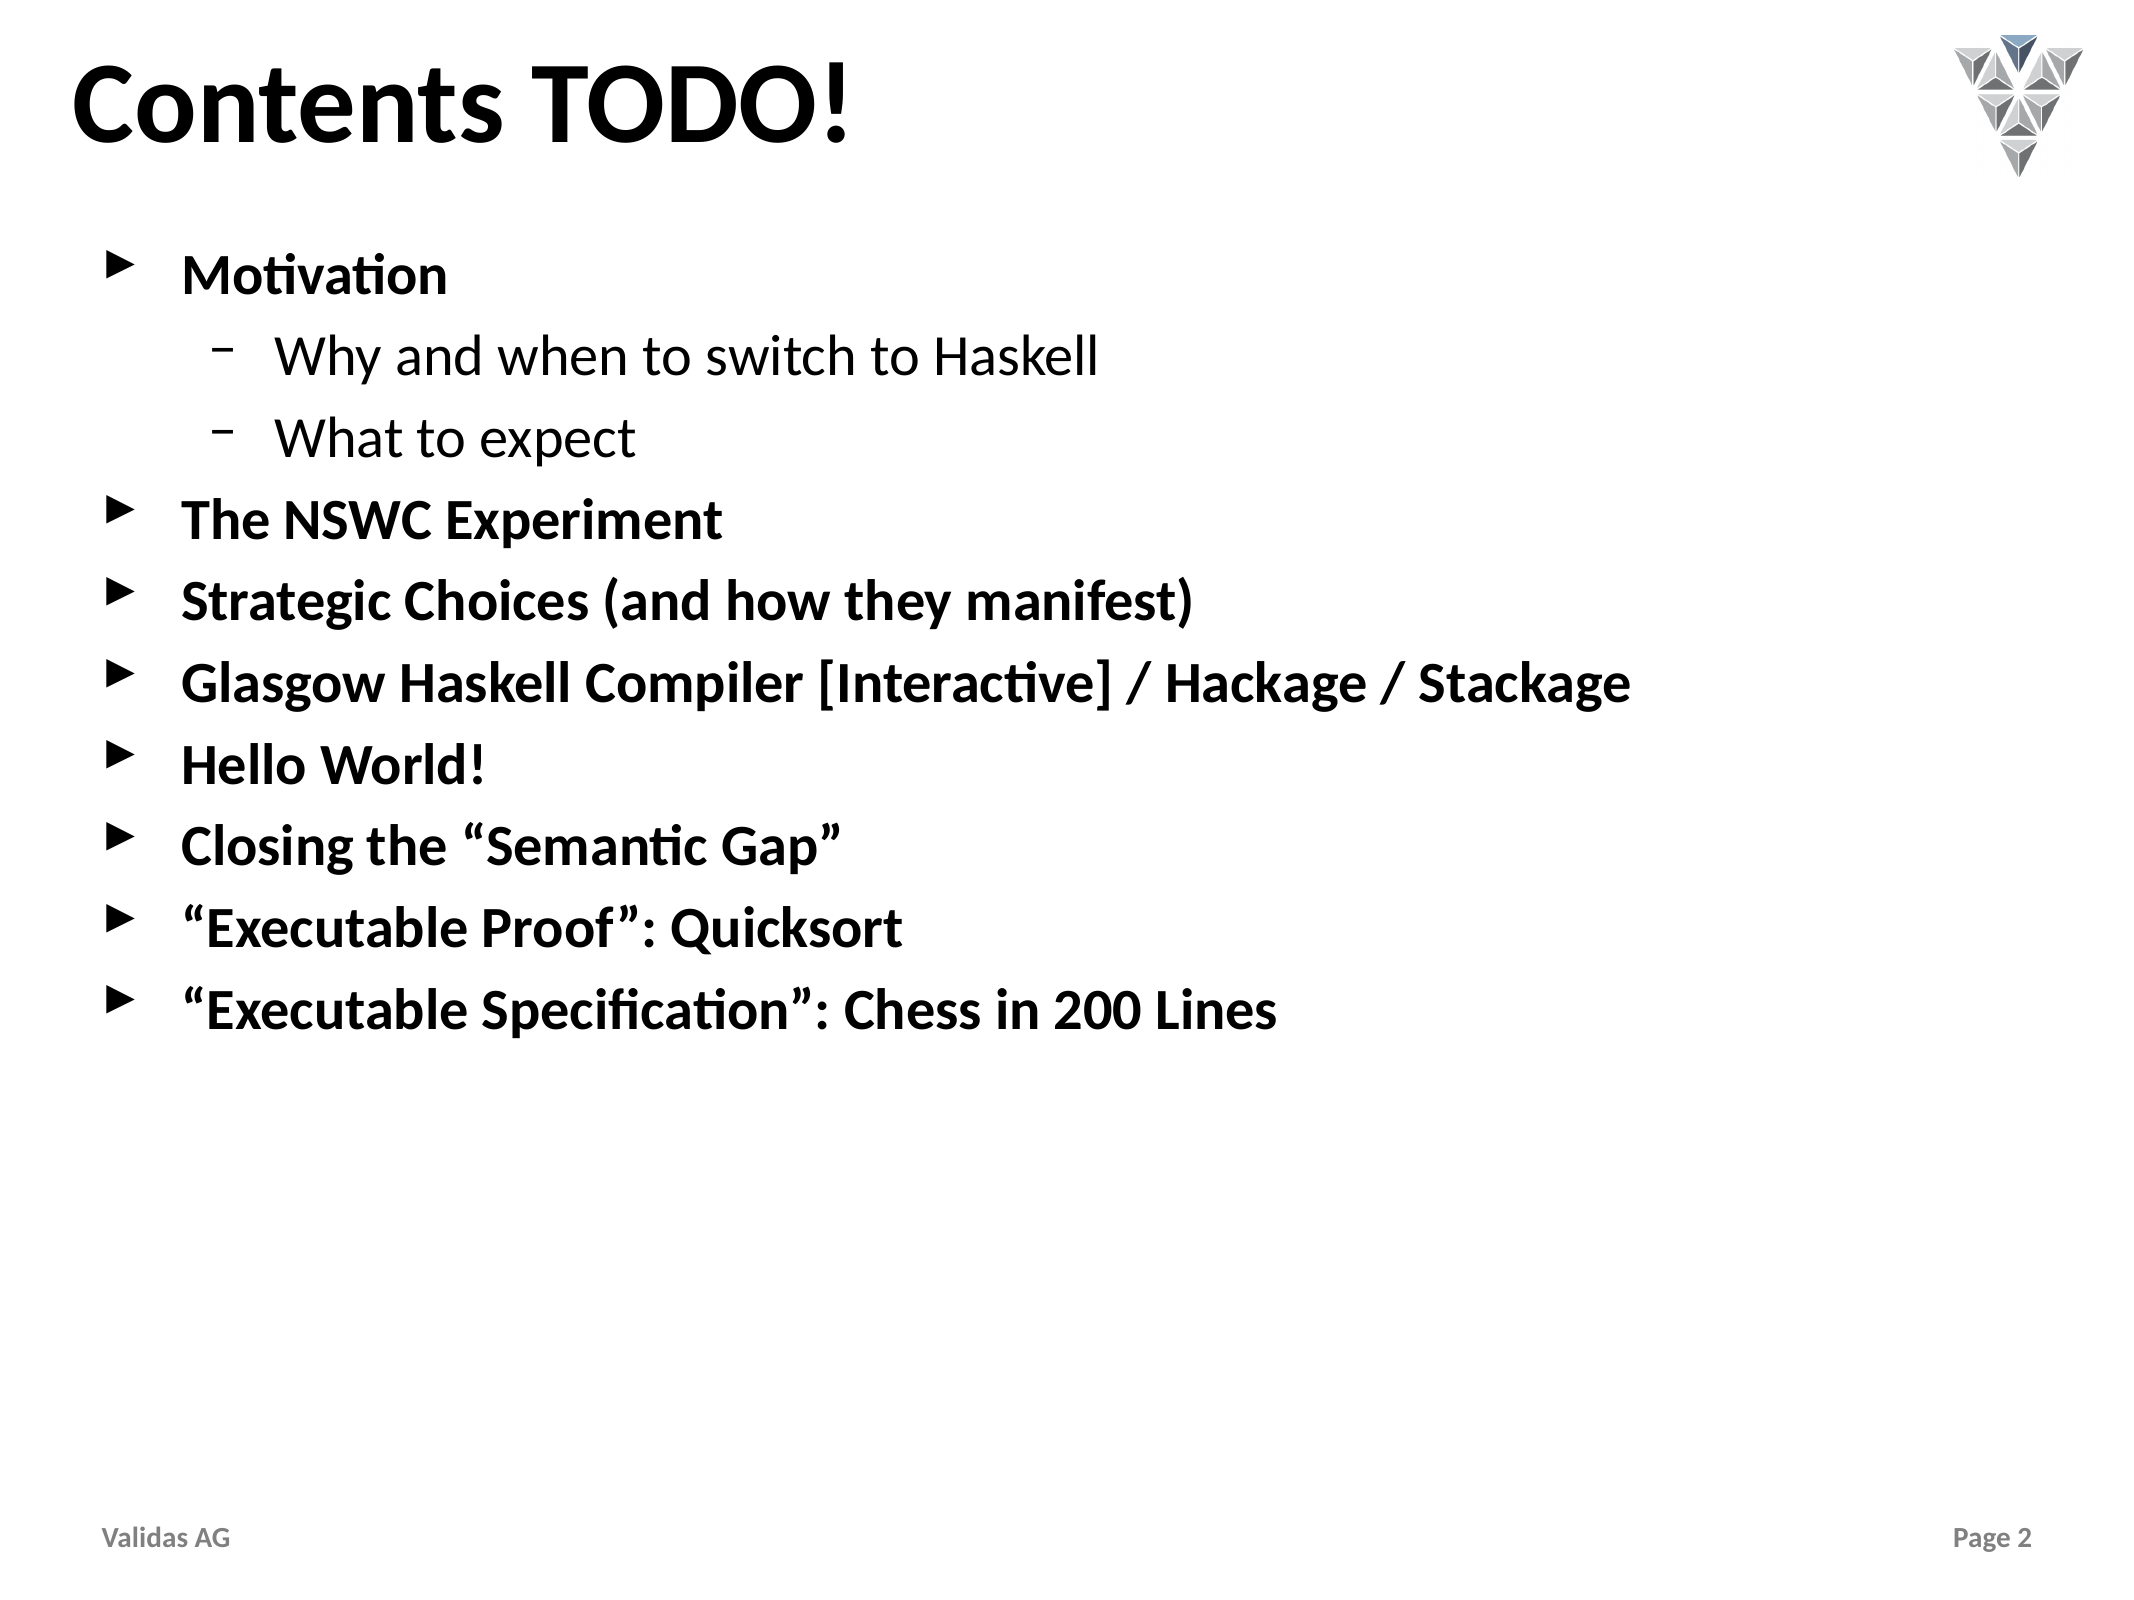

# Contents TODO!
Motivation
Why and when to switch to Haskell
What to expect
The NSWC Experiment
Strategic Choices (and how they manifest)
Glasgow Haskell Compiler [Interactive] / Hackage / Stackage
Hello World!
Closing the “Semantic Gap”
“Executable Proof”: Quicksort
“Executable Specification”: Chess in 200 Lines